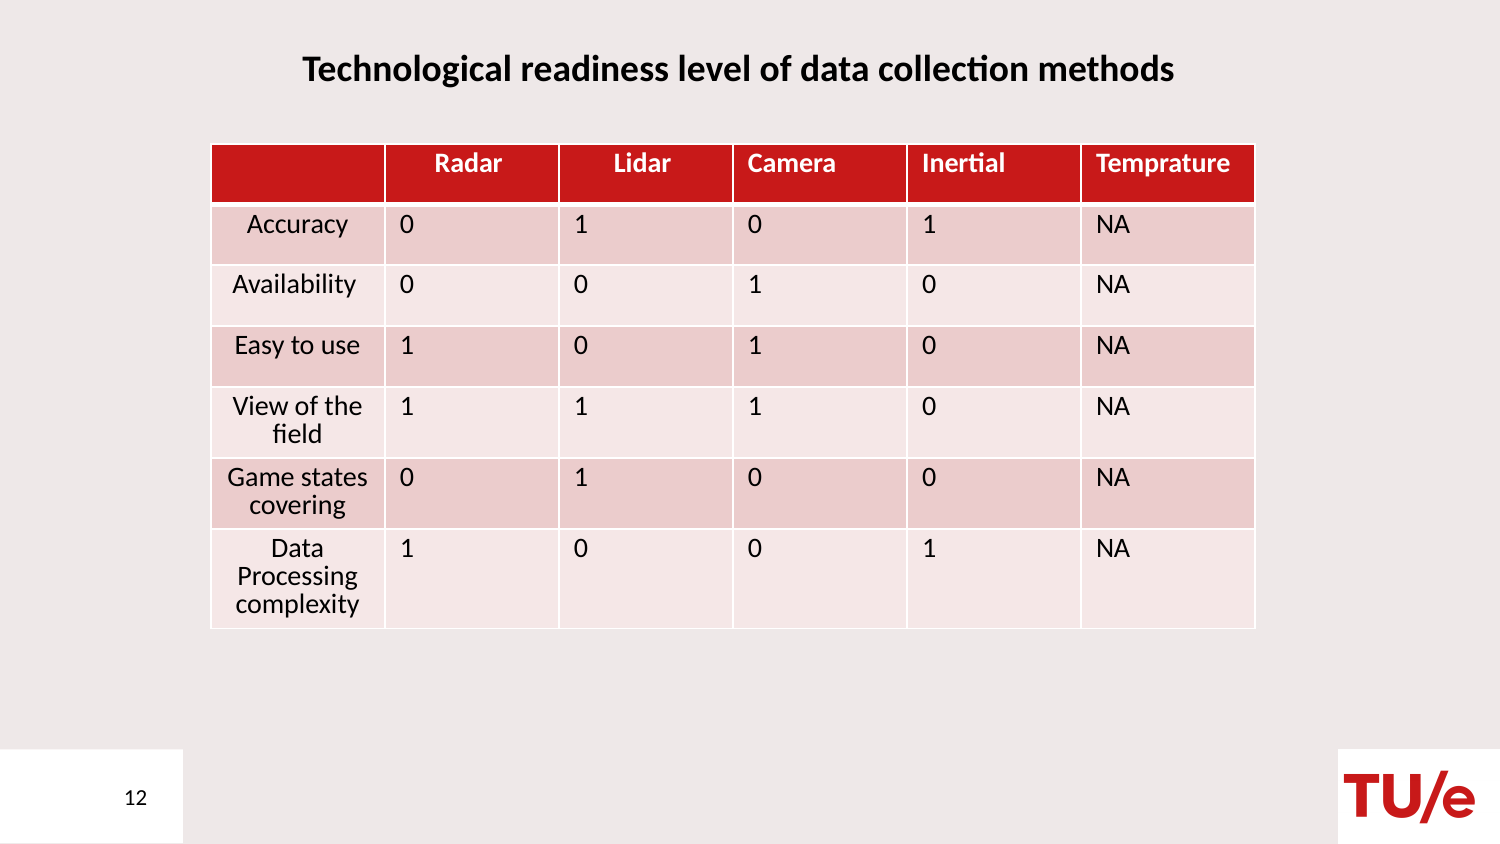

# Technological readiness level of data collection methods
|  | Radar | Lidar | Camera | Inertial | Temprature |
| --- | --- | --- | --- | --- | --- |
| Accuracy | 0 | 1 | 0 | 1 | NA |
| Availability | 0 | 0 | 1 | 0 | NA |
| Easy to use | 1 | 0 | 1 | 0 | NA |
| View of the field | 1 | 1 | 1 | 0 | NA |
| Game states covering | 0 | 1 | 0 | 0 | NA |
| Data Processing complexity | 1 | 0 | 0 | 1 | NA |
12